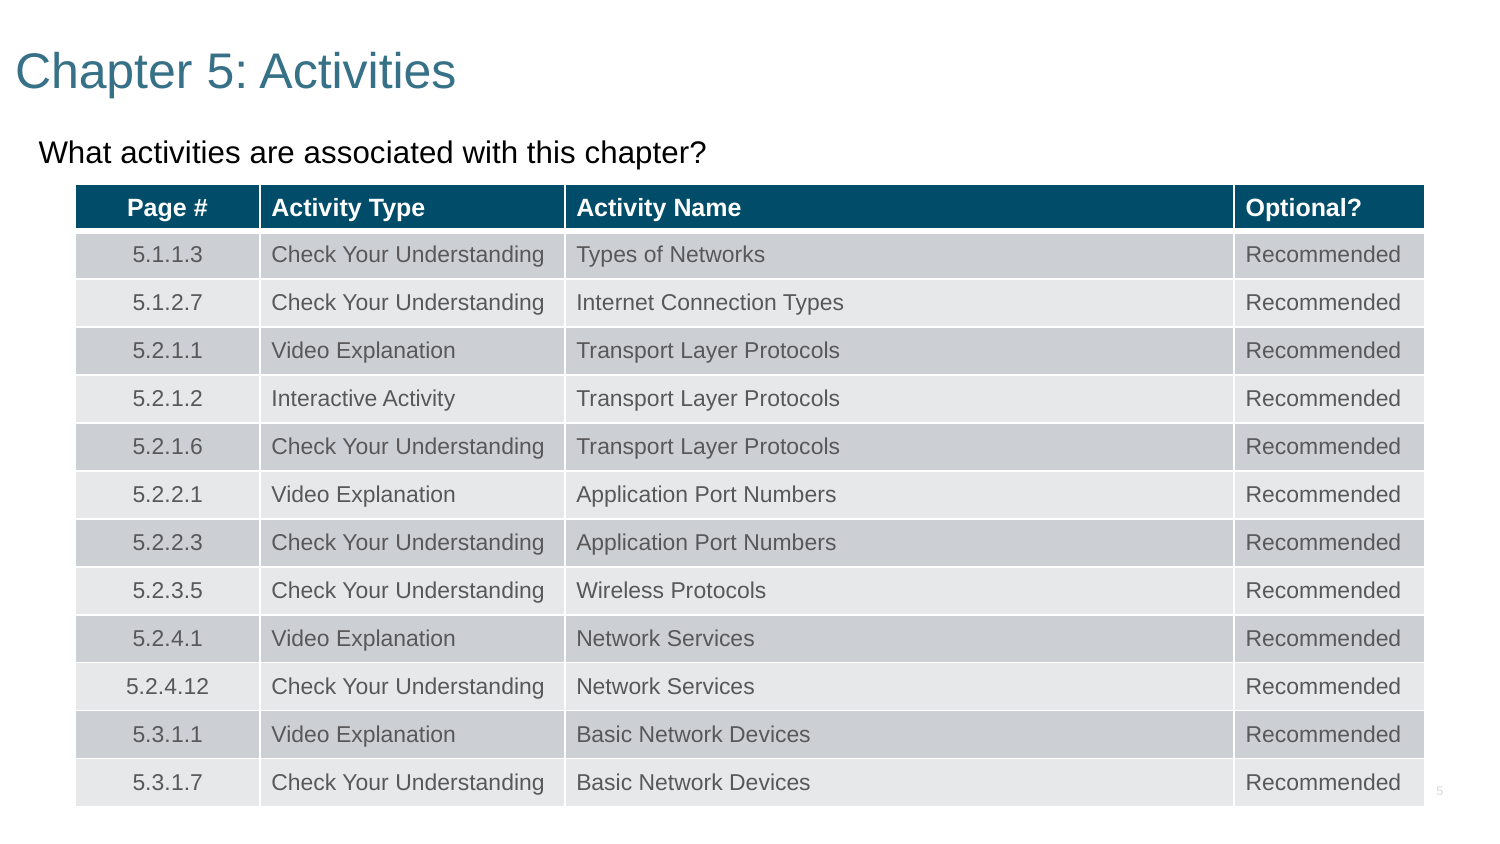

# Chapter 5: Activities
What activities are associated with this chapter?

| Page # | Activity Type | Activity Name | Optional? |
| --- | --- | --- | --- |
| 5.1.1.3 | Check Your Understanding | Types of Networks | Recommended |
| 5.1.2.7 | Check Your Understanding | Internet Connection Types | Recommended |
| 5.2.1.1 | Video Explanation | Transport Layer Protocols | Recommended |
| 5.2.1.2 | Interactive Activity | Transport Layer Protocols | Recommended |
| 5.2.1.6 | Check Your Understanding | Transport Layer Protocols | Recommended |
| 5.2.2.1 | Video Explanation | Application Port Numbers | Recommended |
| 5.2.2.3 | Check Your Understanding | Application Port Numbers | Recommended |
| 5.2.3.5 | Check Your Understanding | Wireless Protocols | Recommended |
| 5.2.4.1 | Video Explanation | Network Services | Recommended |
| 5.2.4.12 | Check Your Understanding | Network Services | Recommended |
| 5.3.1.1 | Video Explanation | Basic Network Devices | Recommended |
| 5.3.1.7 | Check Your Understanding | Basic Network Devices | Recommended |